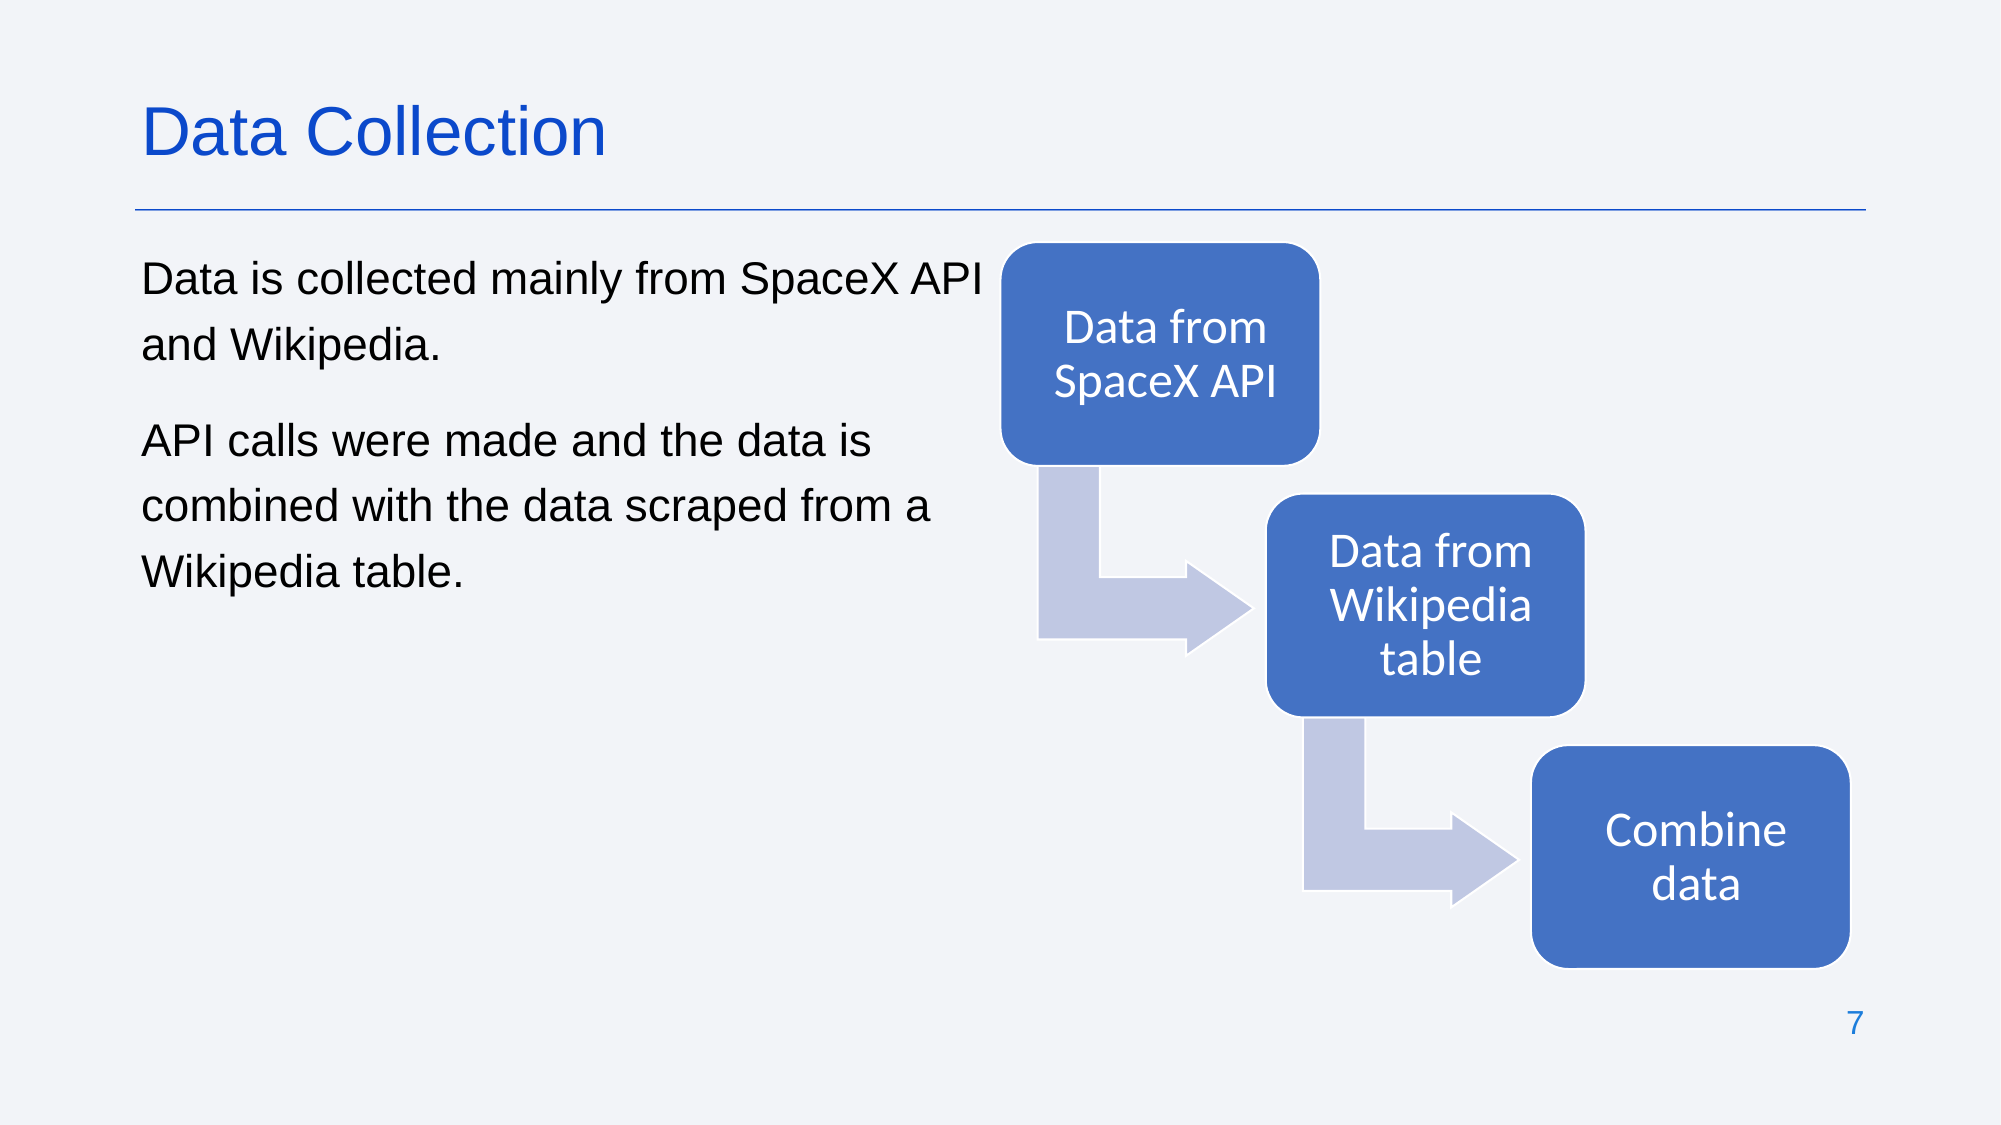

Data Collection
Data from SpaceX API
Data from Wikipedia table
Combine data
Data is collected mainly from SpaceX API and Wikipedia.
API calls were made and the data is combined with the data scraped from a Wikipedia table.

7